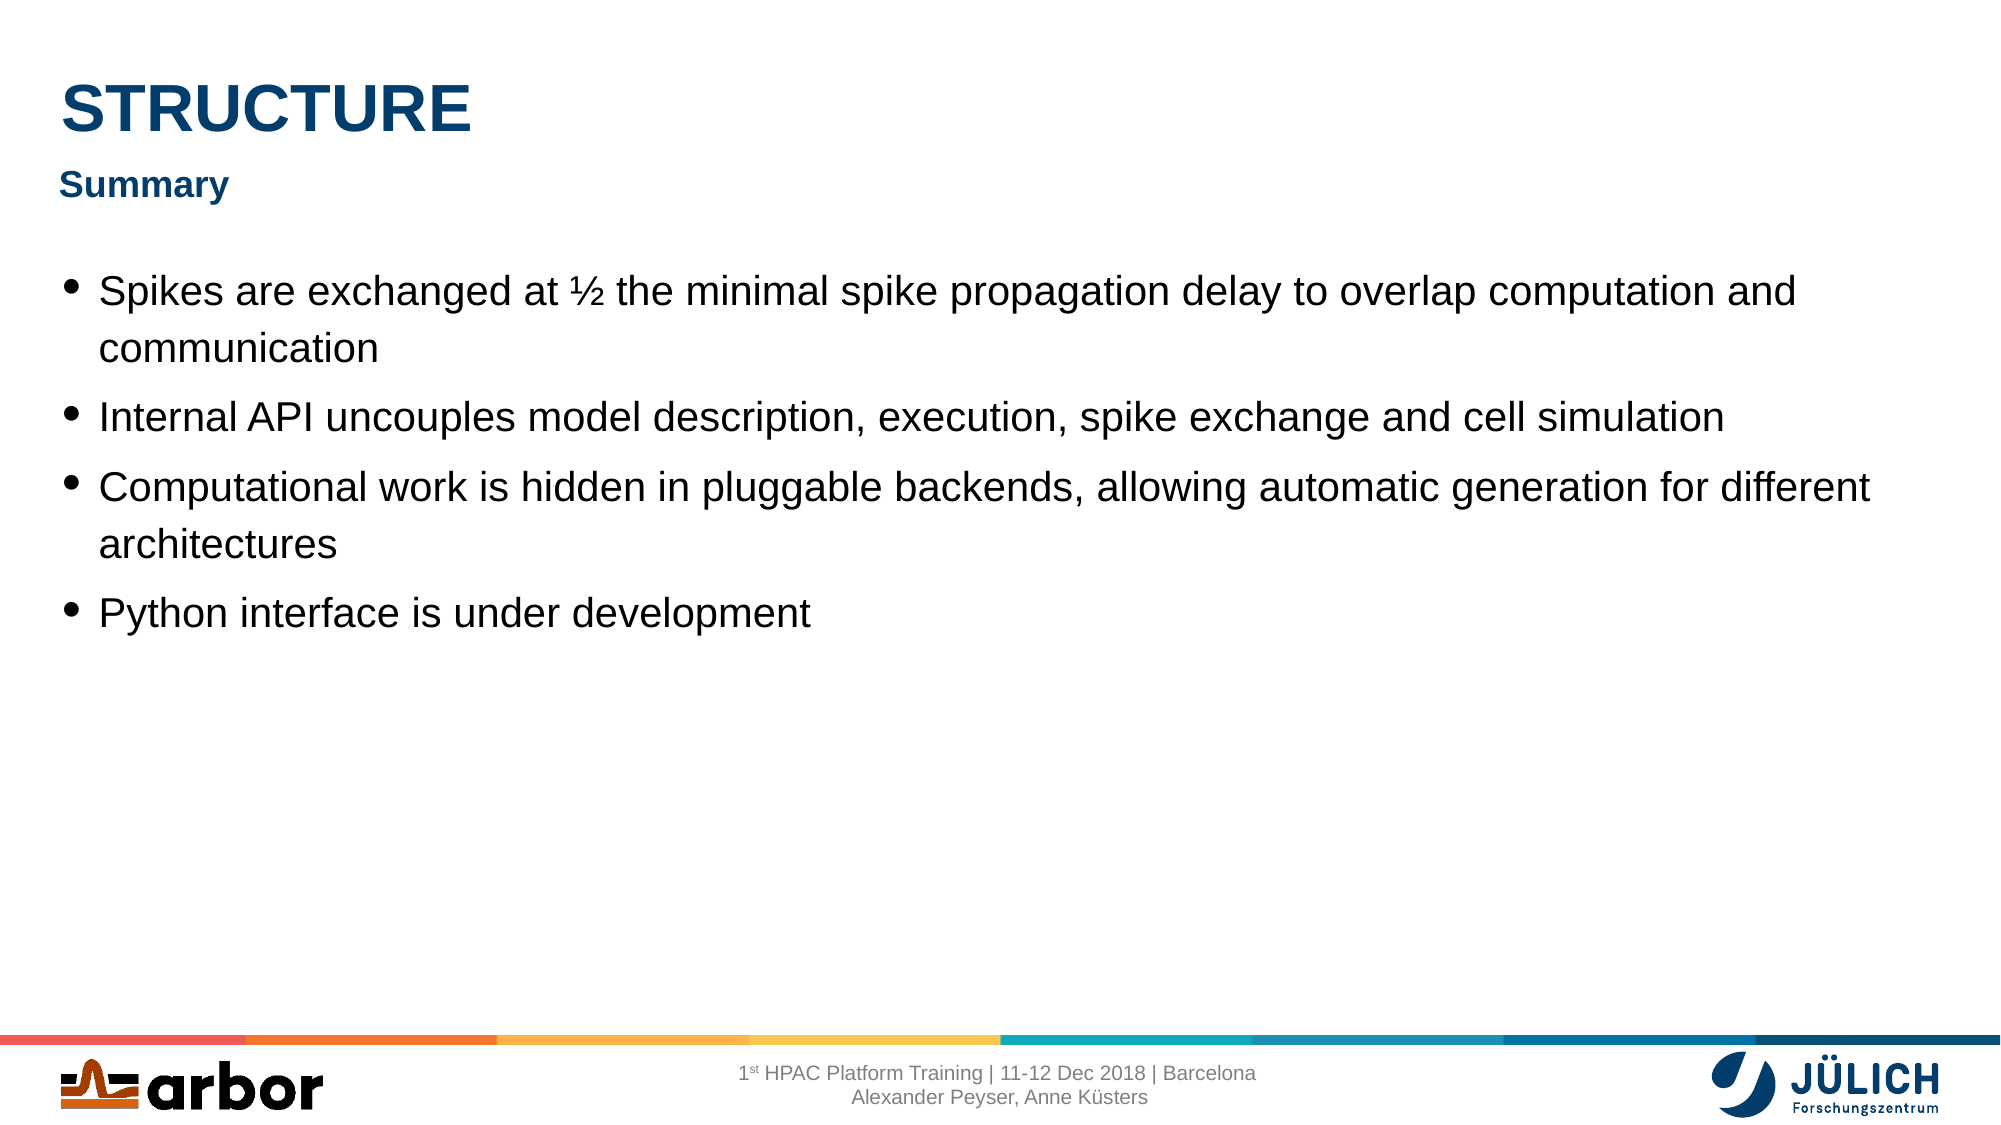

# Structure
Summary
Spikes are exchanged at ½ the minimal spike propagation delay to overlap computation and communication
Internal API uncouples model description, execution, spike exchange and cell simulation
Computational work is hidden in pluggable backends, allowing automatic generation for different architectures
Python interface is under development